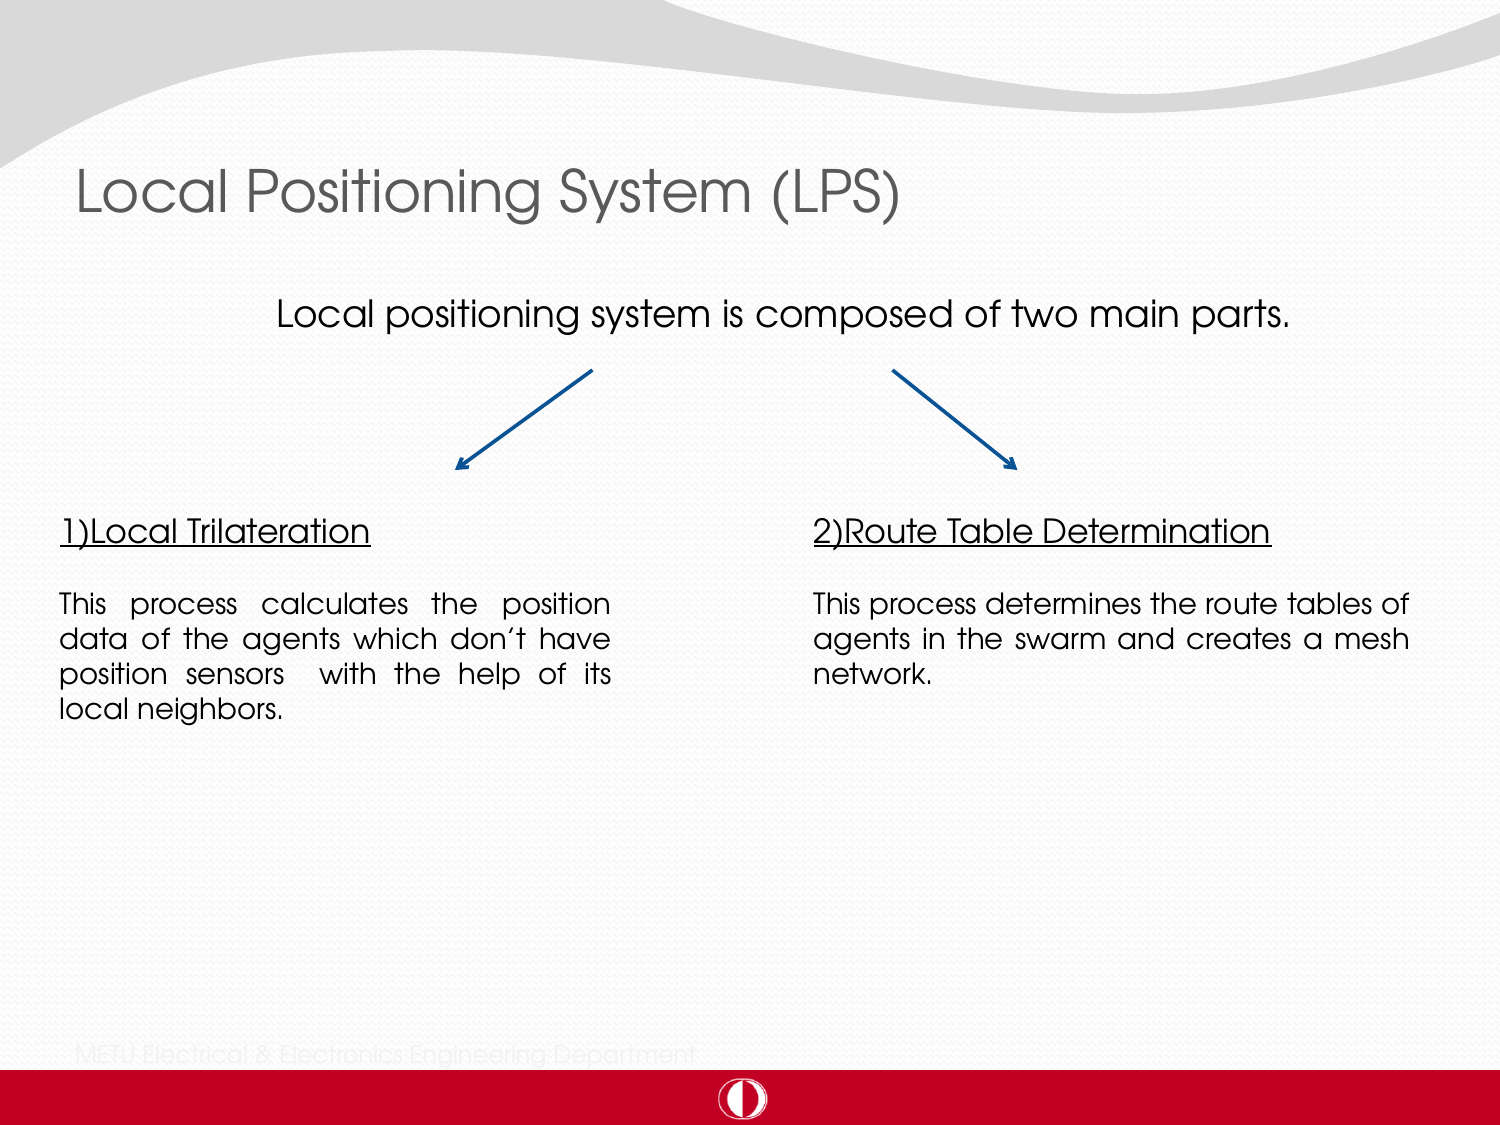

# Local Positioning System (LPS)
Local positioning system is composed of two main parts.
1)Local Trilateration

This process calculates the position data of the agents which don’t have position sensors  with the help of its local neighbors.
2)Route Table Determination

This process determines the route tables of agents in the swarm and creates a mesh network.
METU Electrical & Electronics Engineering Department